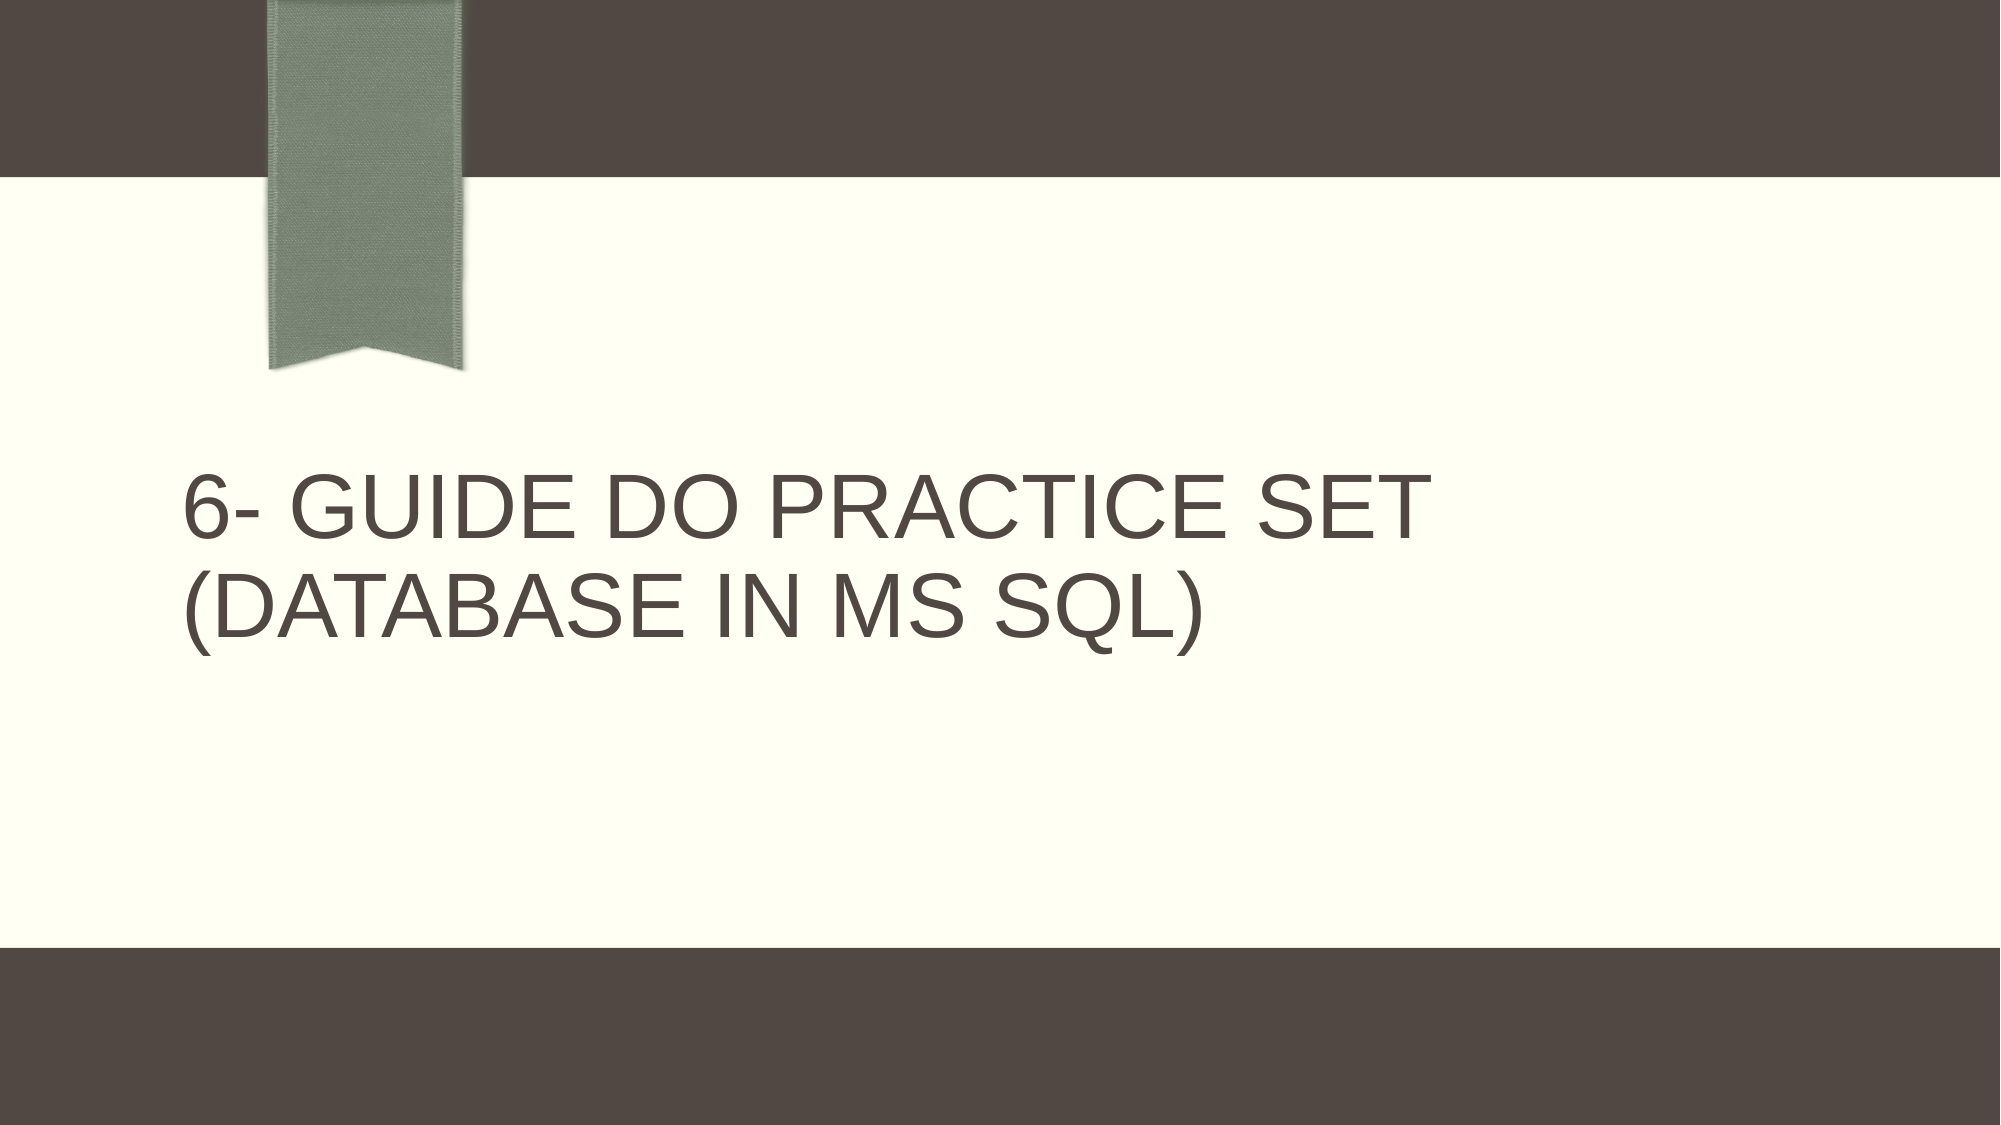

# 6- Guide do practice set (database in Ms SQL)